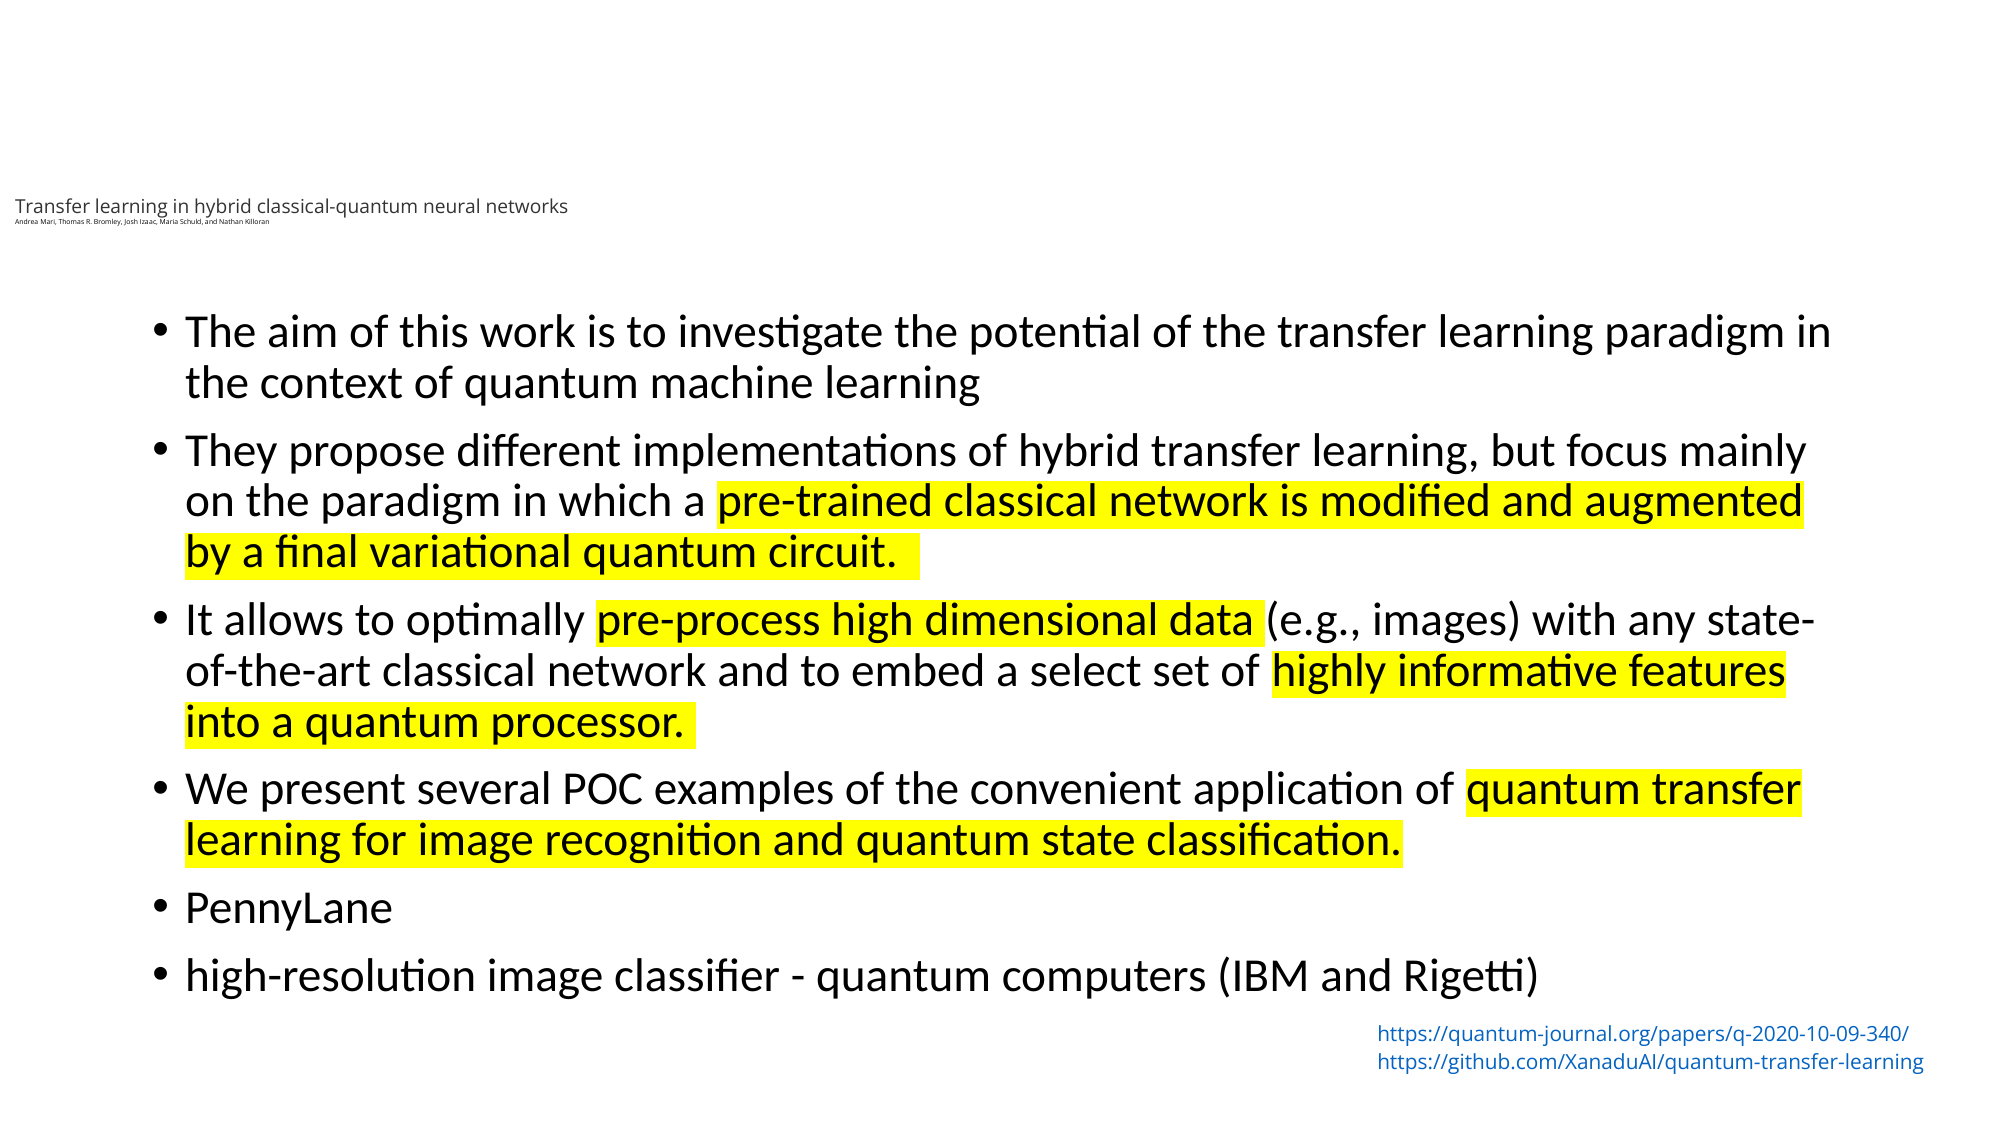

# Transfer learning in hybrid classical-quantum neural networks Andrea Mari, Thomas R. Bromley, Josh Izaac, Maria Schuld, and Nathan Killoran
The aim of this work is to investigate the potential of the transfer learning paradigm in the context of quantum machine learning
They propose different implementations of hybrid transfer learning, but focus mainly on the paradigm in which a pre-trained classical network is modified and augmented by a final variational quantum circuit.
It allows to optimally pre-process high dimensional data (e.g., images) with any state-of-the-art classical network and to embed a select set of highly informative features into a quantum processor.
We present several POC examples of the convenient application of quantum transfer learning for image recognition and quantum state classification.
PennyLane
high-resolution image classifier - quantum computers (IBM and Rigetti)
https://quantum-journal.org/papers/q-2020-10-09-340/
https://github.com/XanaduAI/quantum-transfer-learning